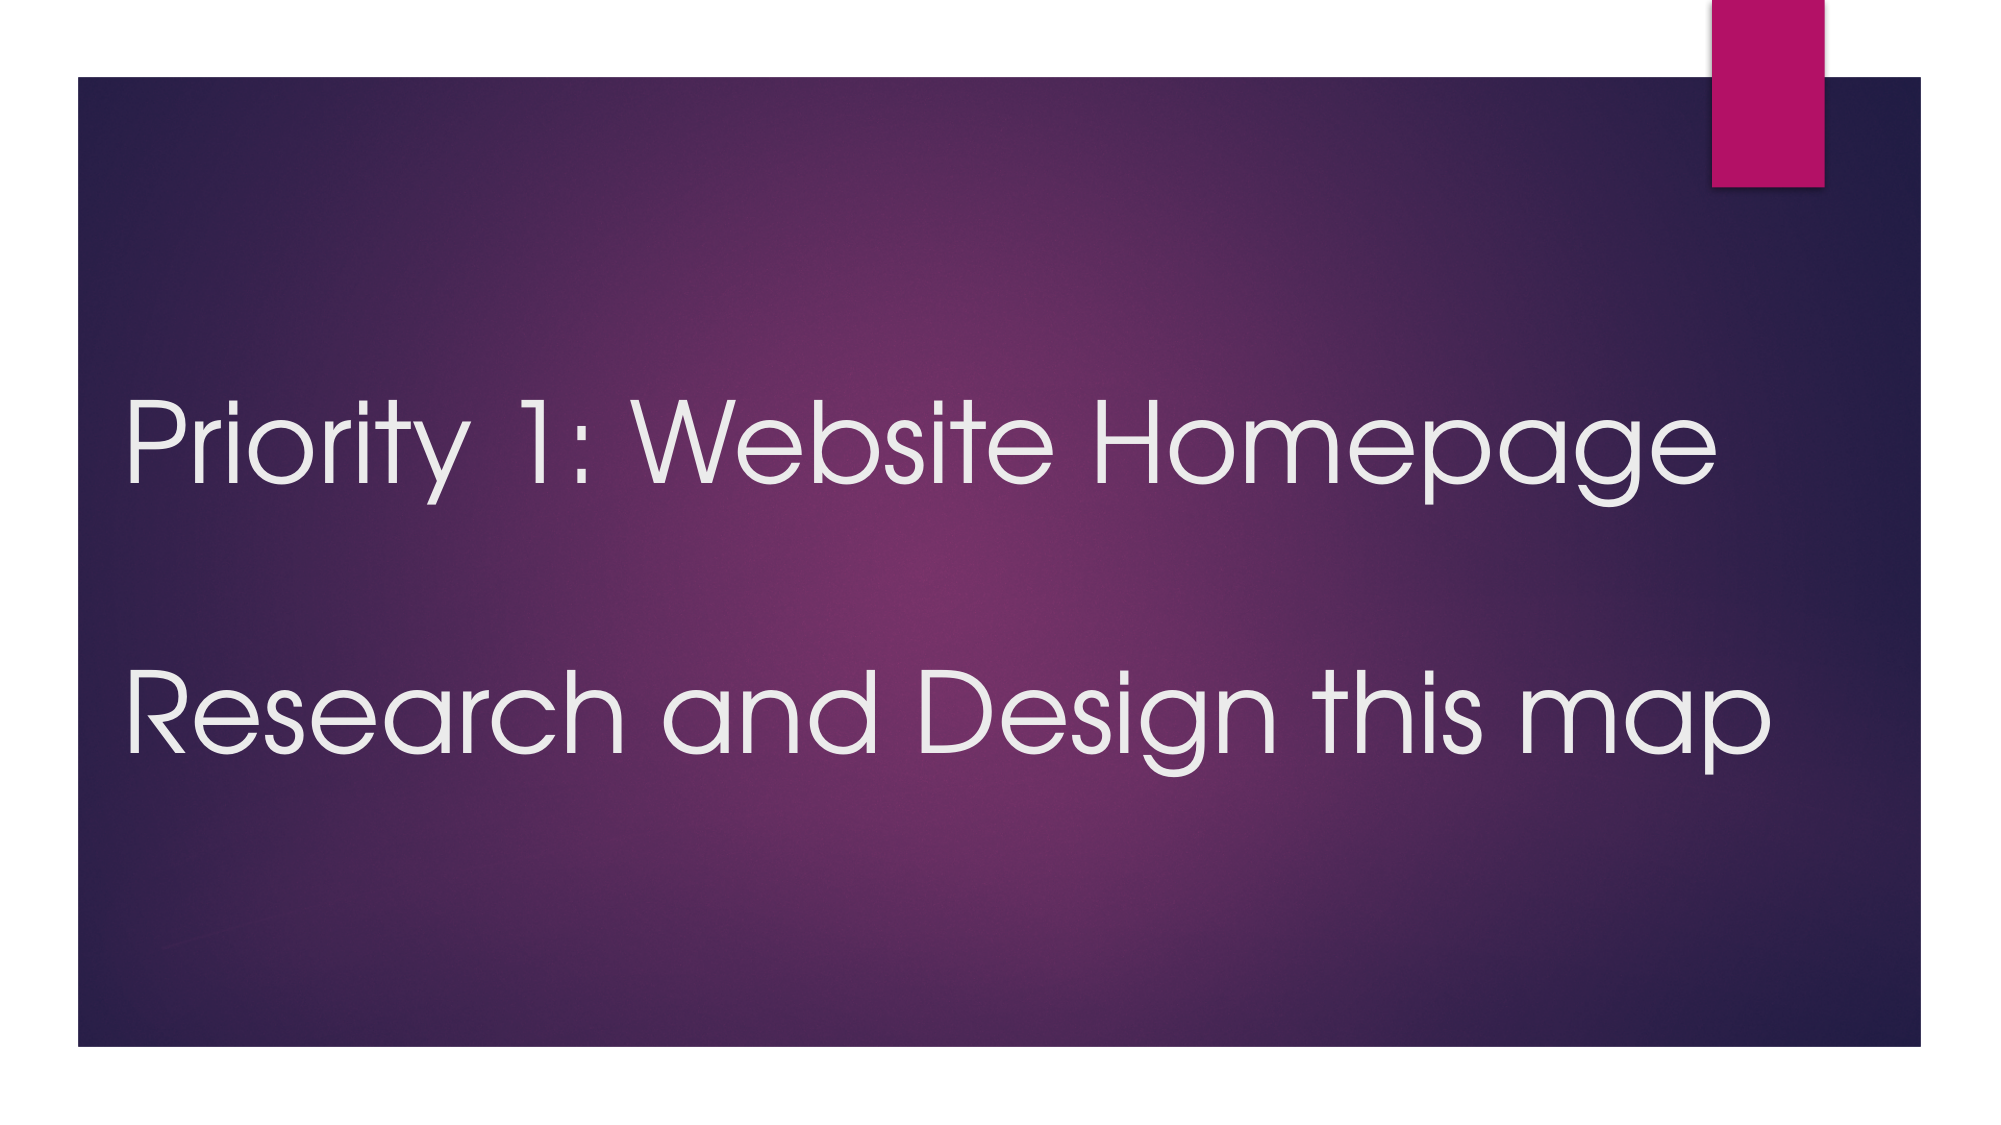

# Priority 1: Website Homepage Research and Design this map